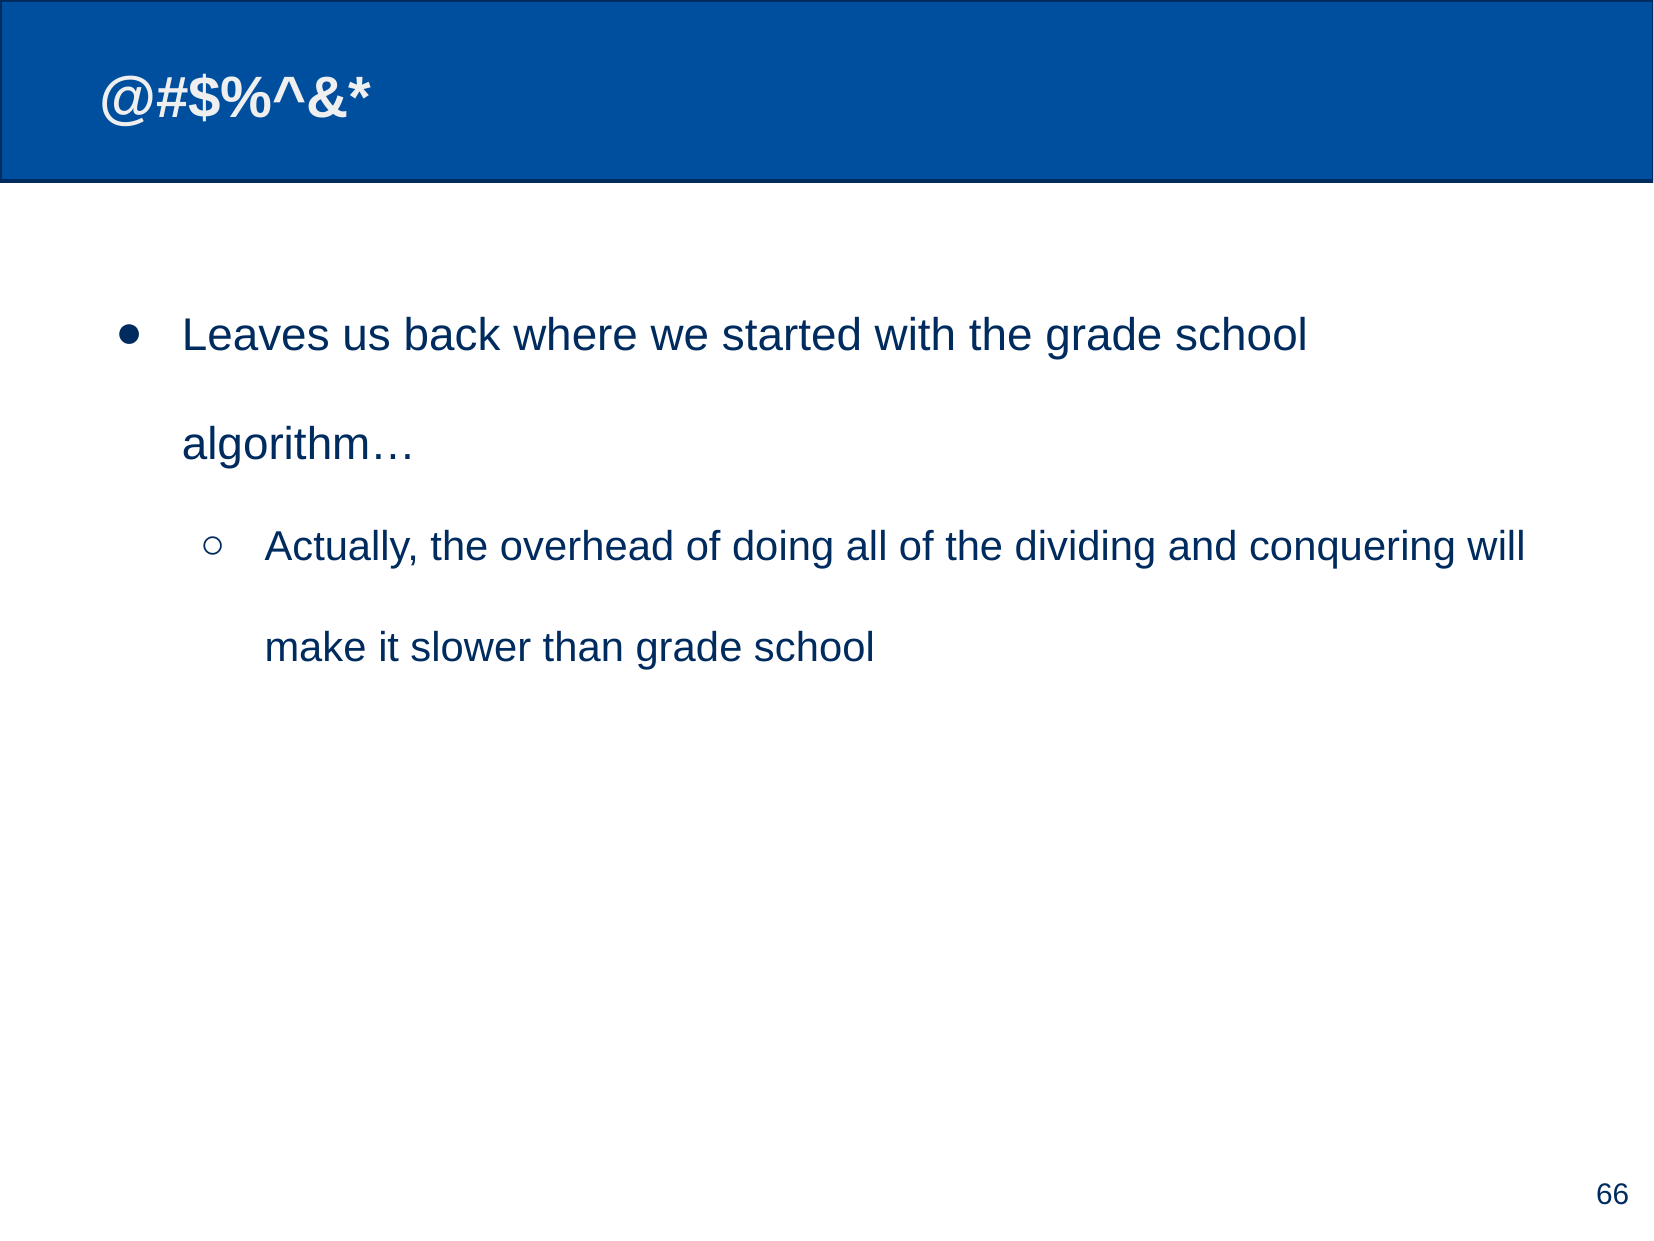

# @#$%^&*
Leaves us back where we started with the grade school algorithm…
Actually, the overhead of doing all of the dividing and conquering will make it slower than grade school
66